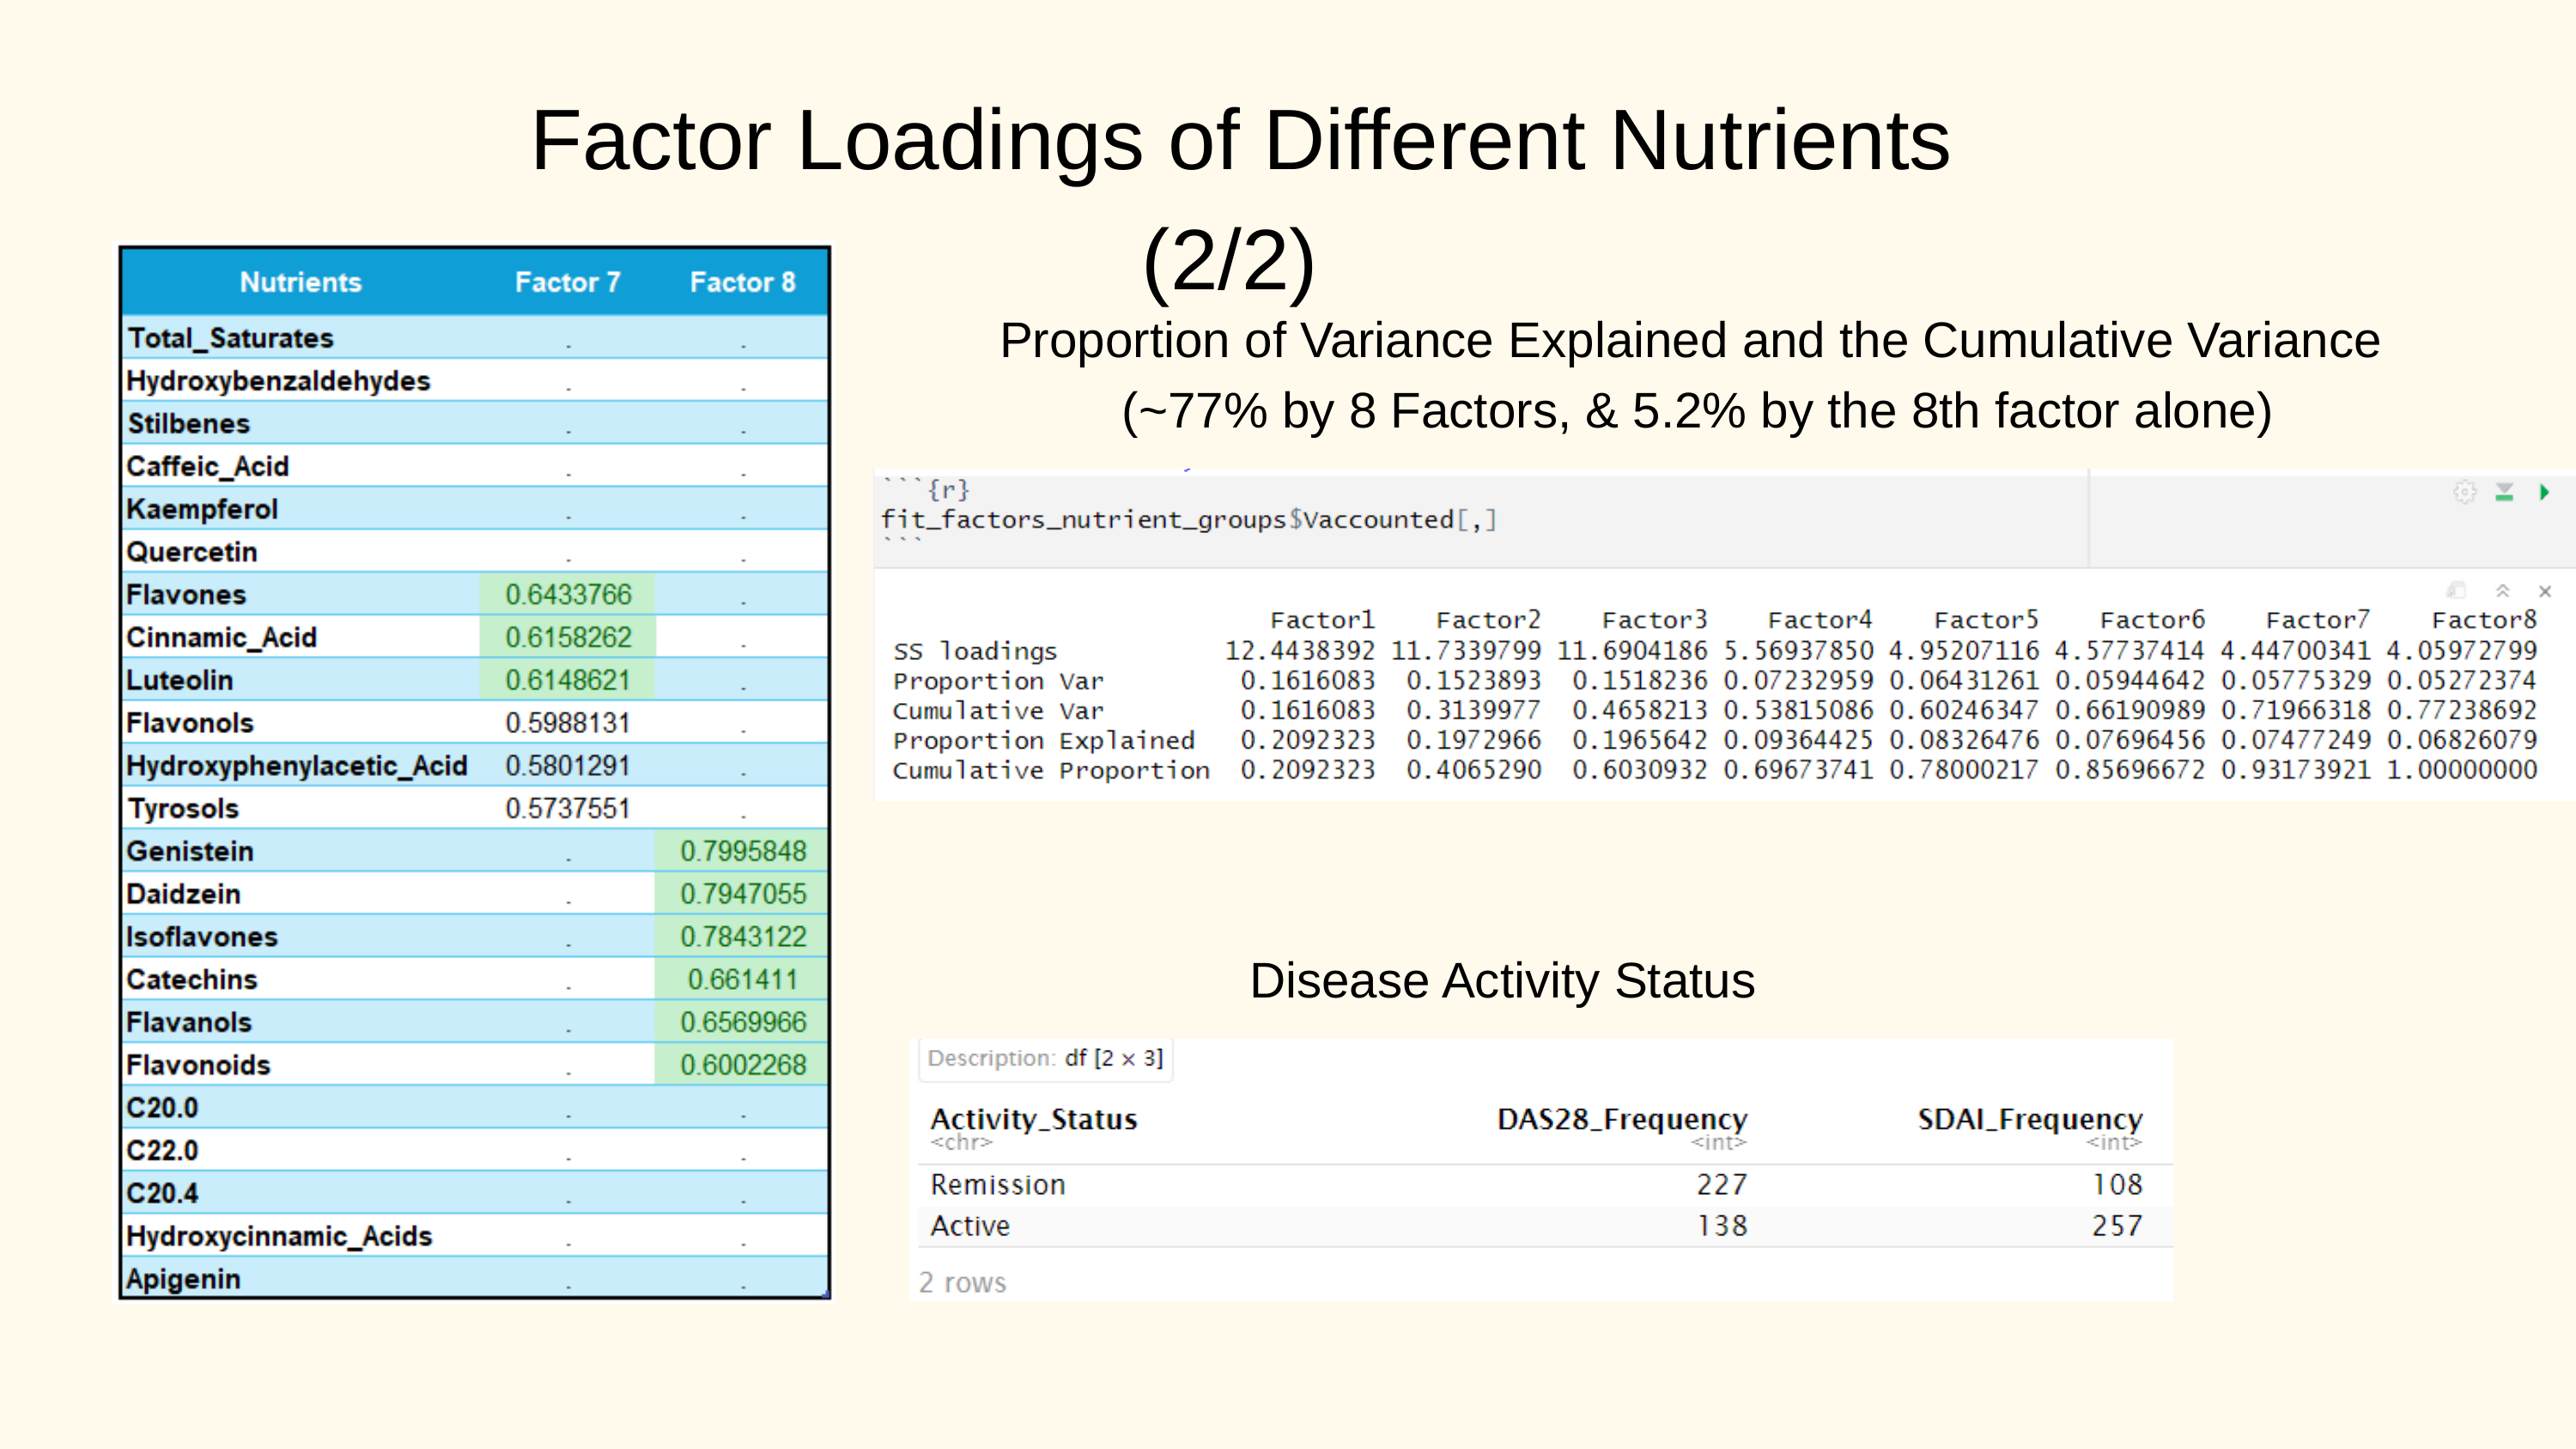

Factor Loadings of Different Nutrients (2/2)

Proportion of Variance Explained and the Cumulative Variance
(~77% by 8 Factors, & 5.2% by the 8th factor alone)

Disease Activity Status